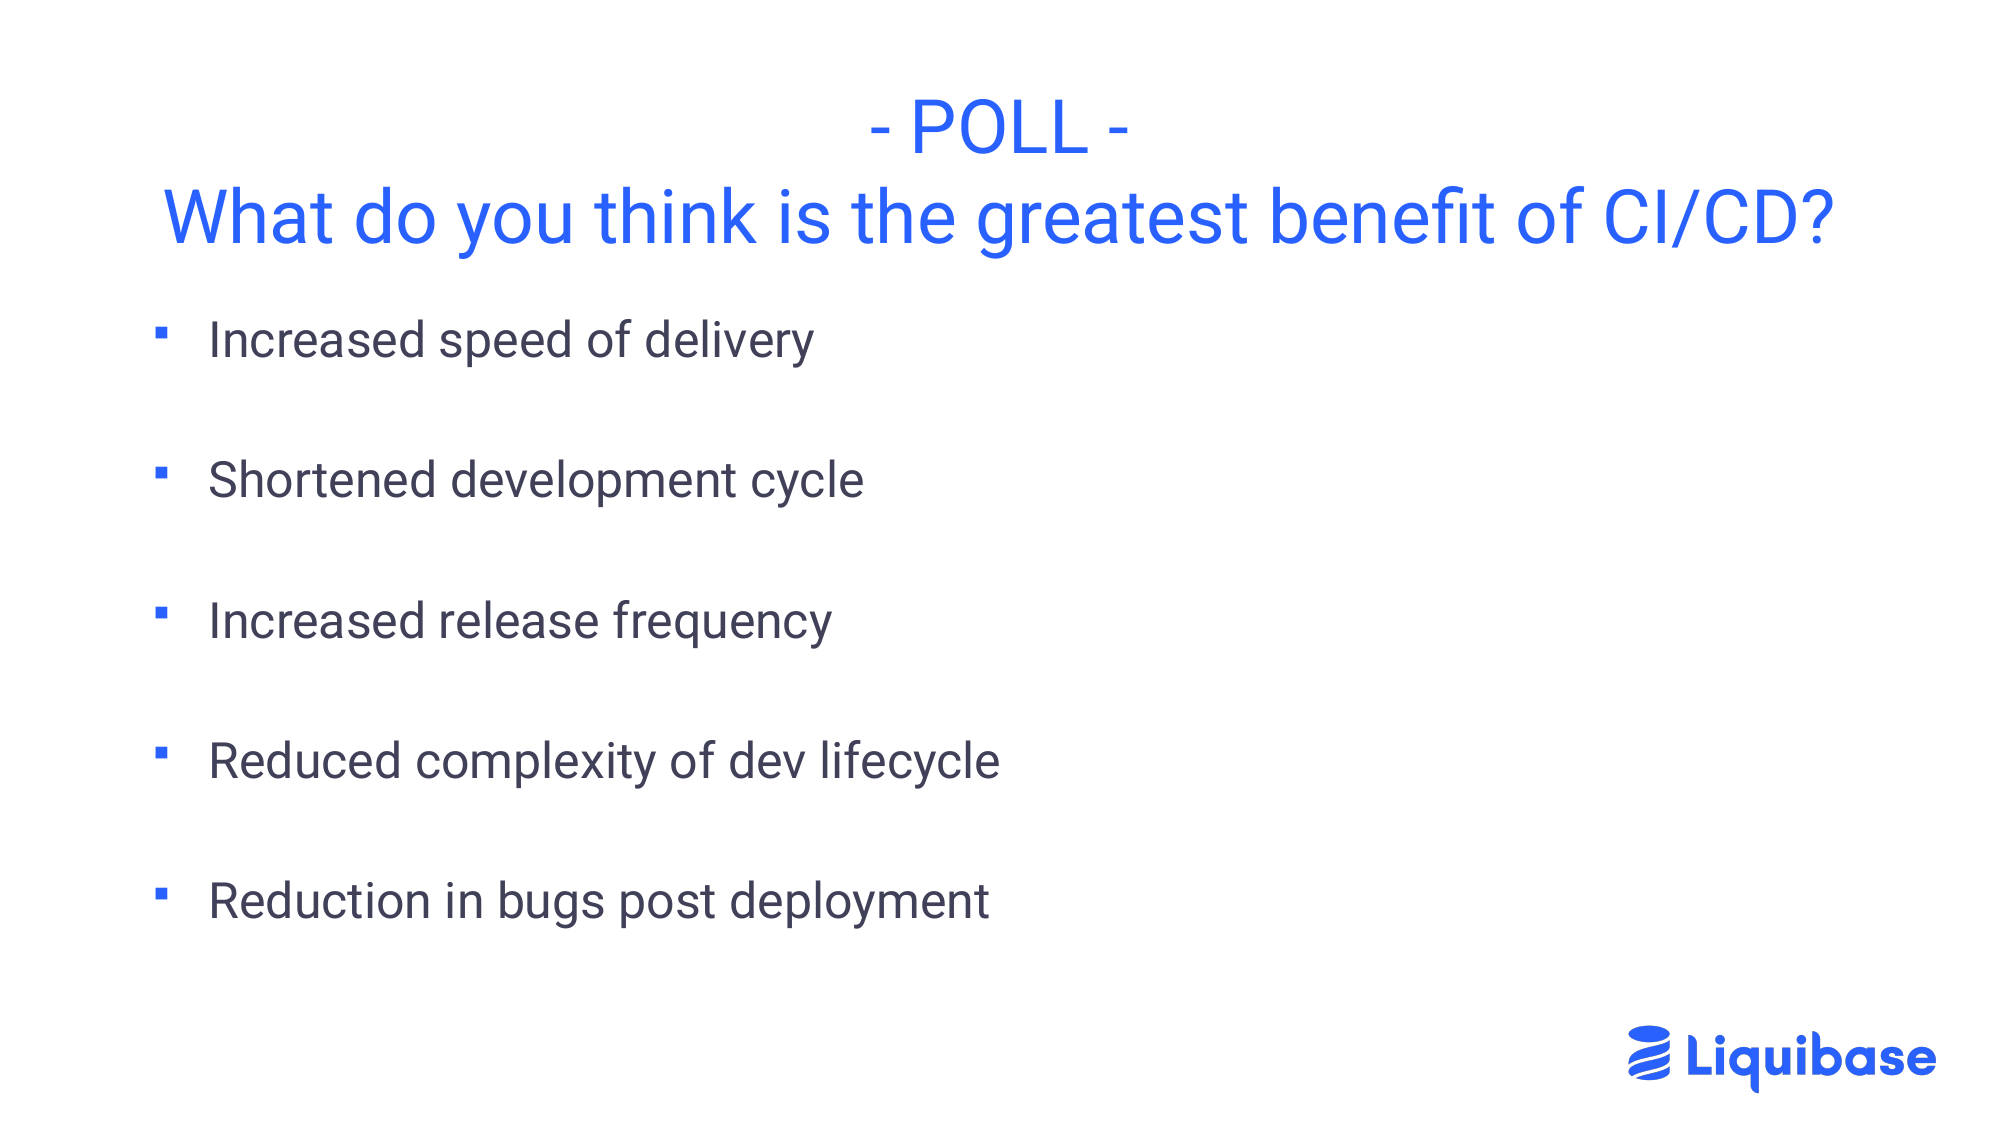

# - POLL - What do you think is the greatest benefit of CI/CD?
Increased speed of delivery

Shortened development cycle

Increased release frequency

Reduced complexity of dev lifecycle

Reduction in bugs post deployment